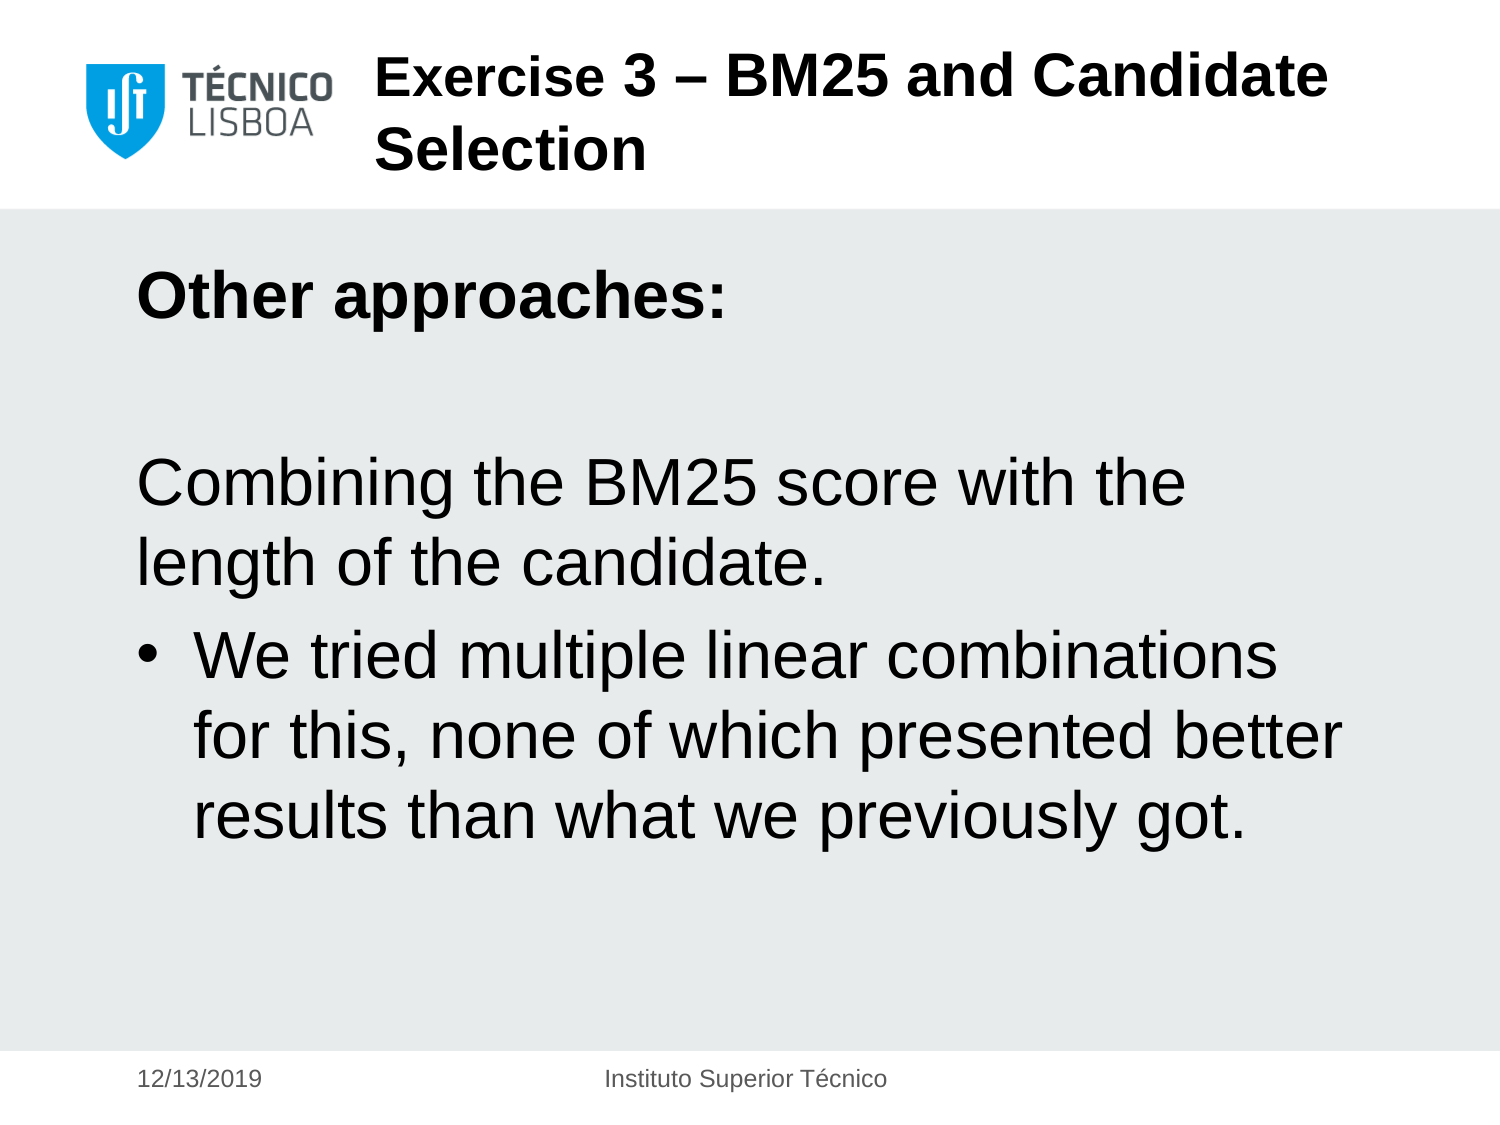

Exercise 3 – BM25 and Candidate Selection
Other approaches:

Combining the BM25 score with the length of the candidate.
We tried multiple linear combinations for this, none of which presented better results than what we previously got.

12/13/2019
Instituto Superior Técnico